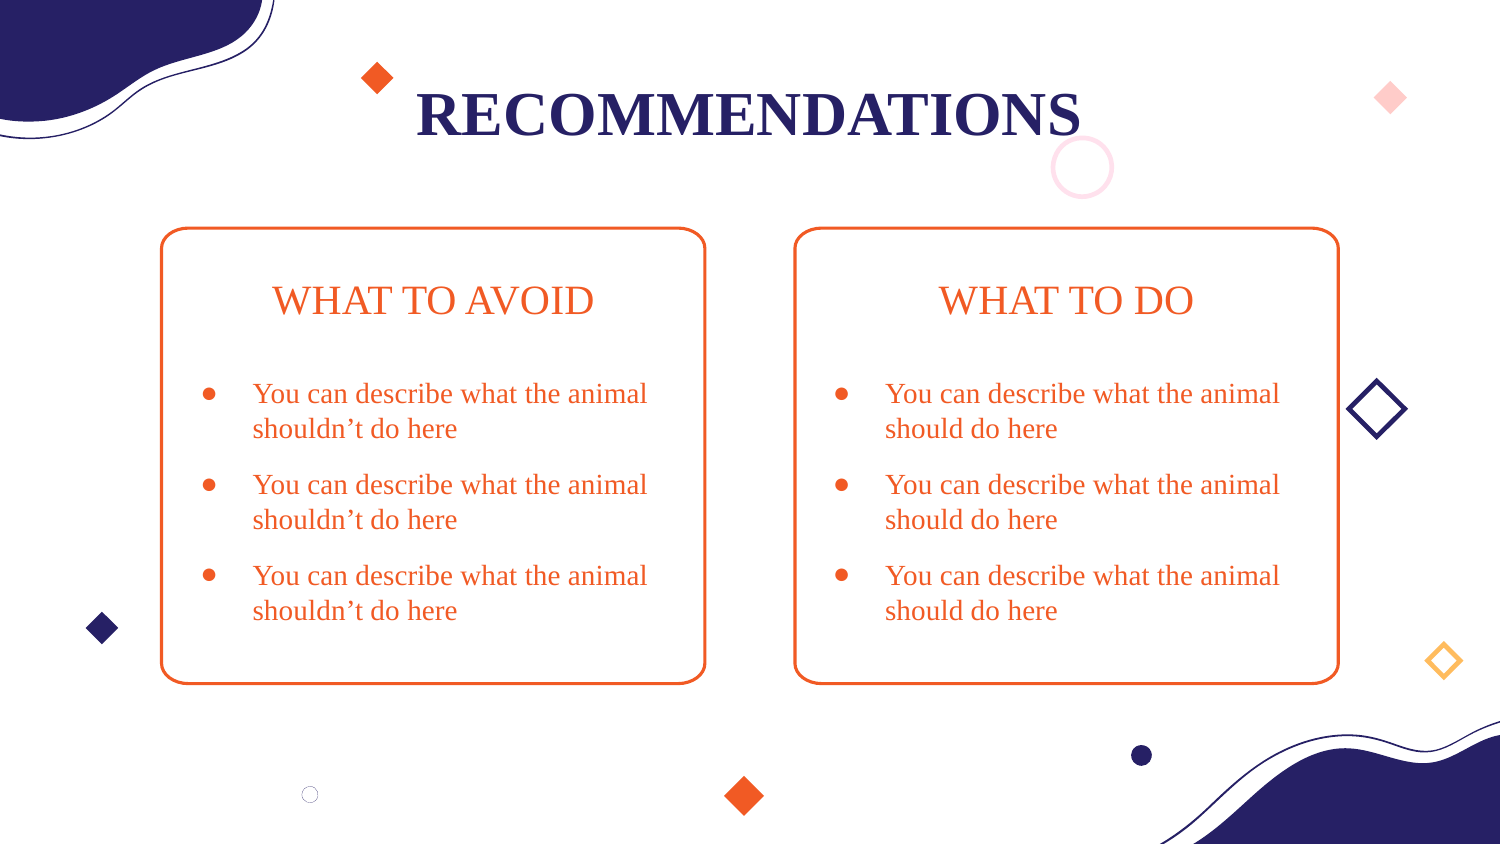

RECOMMENDATIONS

# WHAT TO AVOID
WHAT TO DO
You can describe what the animal shouldn’t do here
You can describe what the animal shouldn’t do here
You can describe what the animal shouldn’t do here
You can describe what the animal should do here
You can describe what the animal should do here
You can describe what the animal should do here